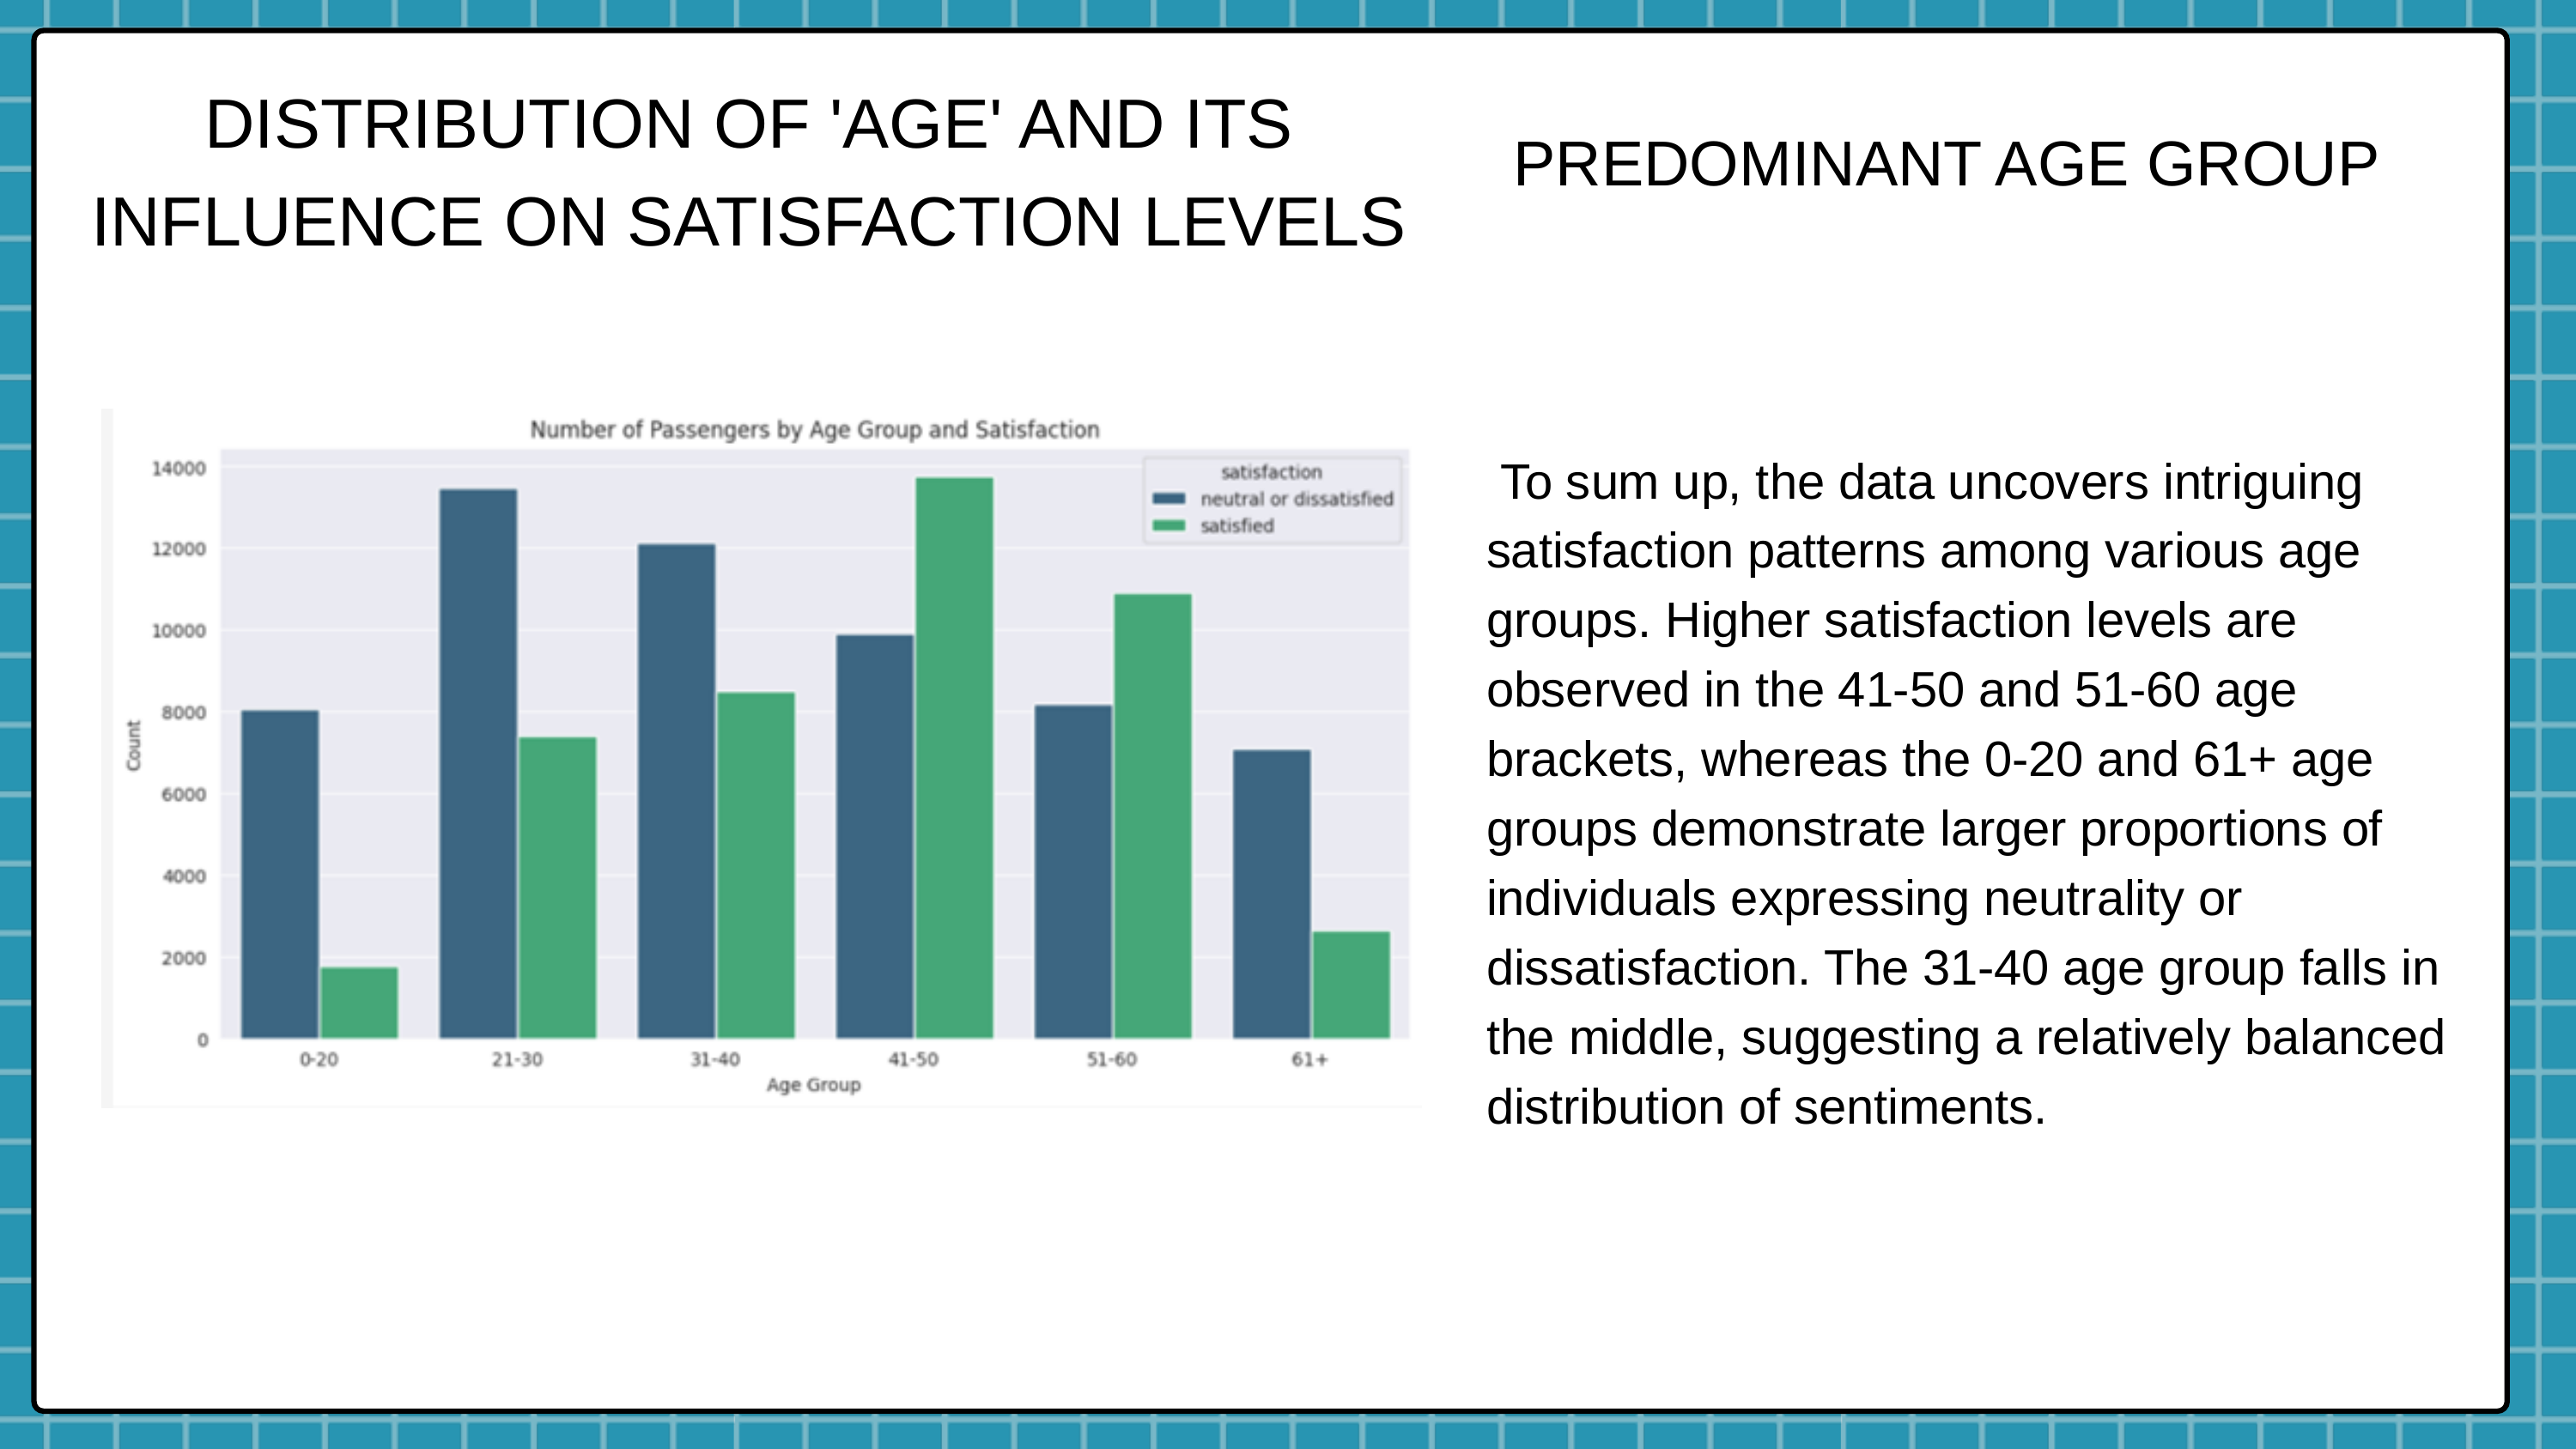

DISTRIBUTION OF 'AGE' AND ITS INFLUENCE ON SATISFACTION LEVELS
PREDOMINANT AGE GROUP

 To sum up, the data uncovers intriguing satisfaction patterns among various age groups. Higher satisfaction levels are observed in the 41-50 and 51-60 age brackets, whereas the 0-20 and 61+ age groups demonstrate larger proportions of individuals expressing neutrality or dissatisfaction. The 31-40 age group falls in the middle, suggesting a relatively balanced distribution of sentiments.